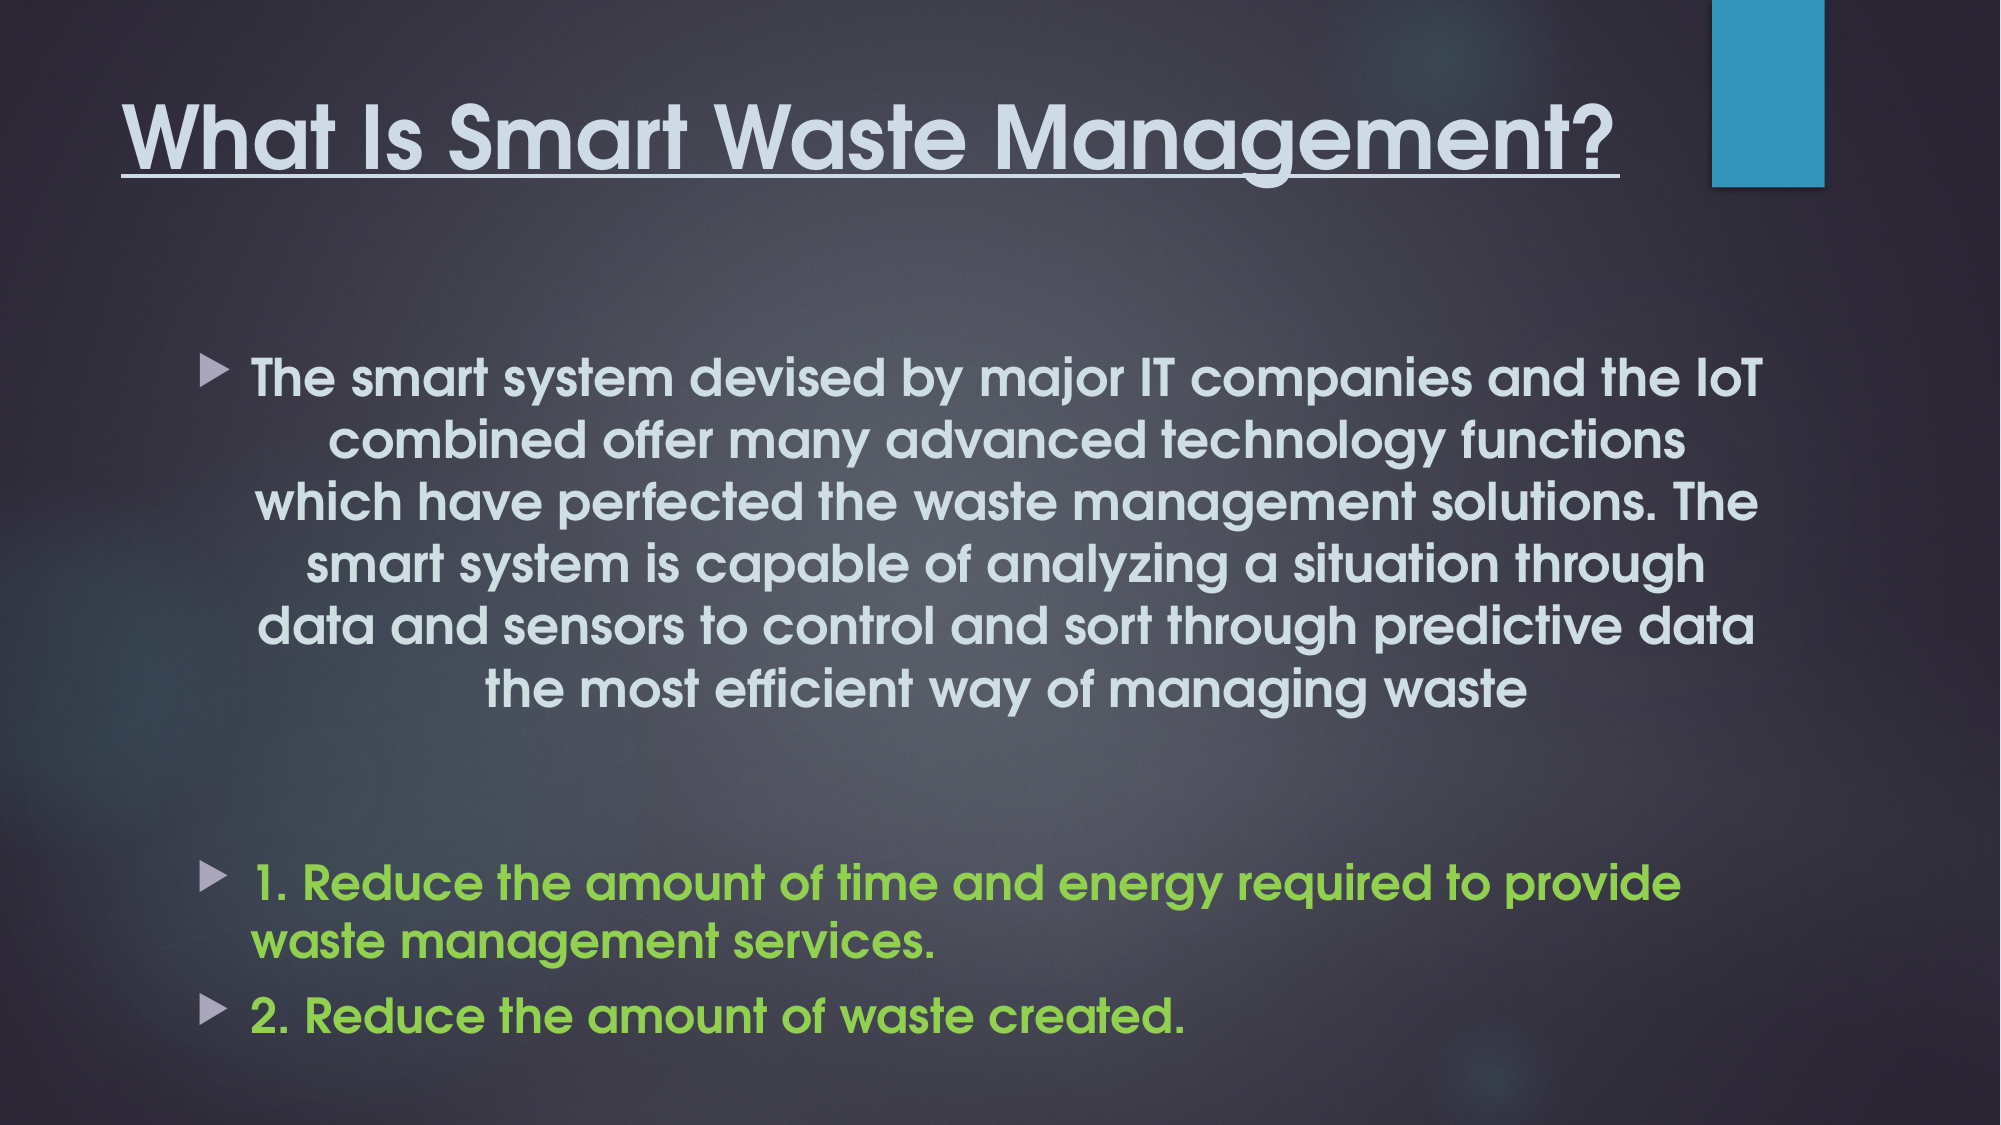

# What Is Smart Waste Management?
The smart system devised by major IT companies and the IoT combined offer many advanced technology functions which have perfected the waste management solutions. The smart system is capable of analyzing a situation through data and sensors to control and sort through predictive data the most efficient way of managing waste

1. Reduce the amount of time and energy required to provide waste management services.
2. Reduce the amount of waste created.